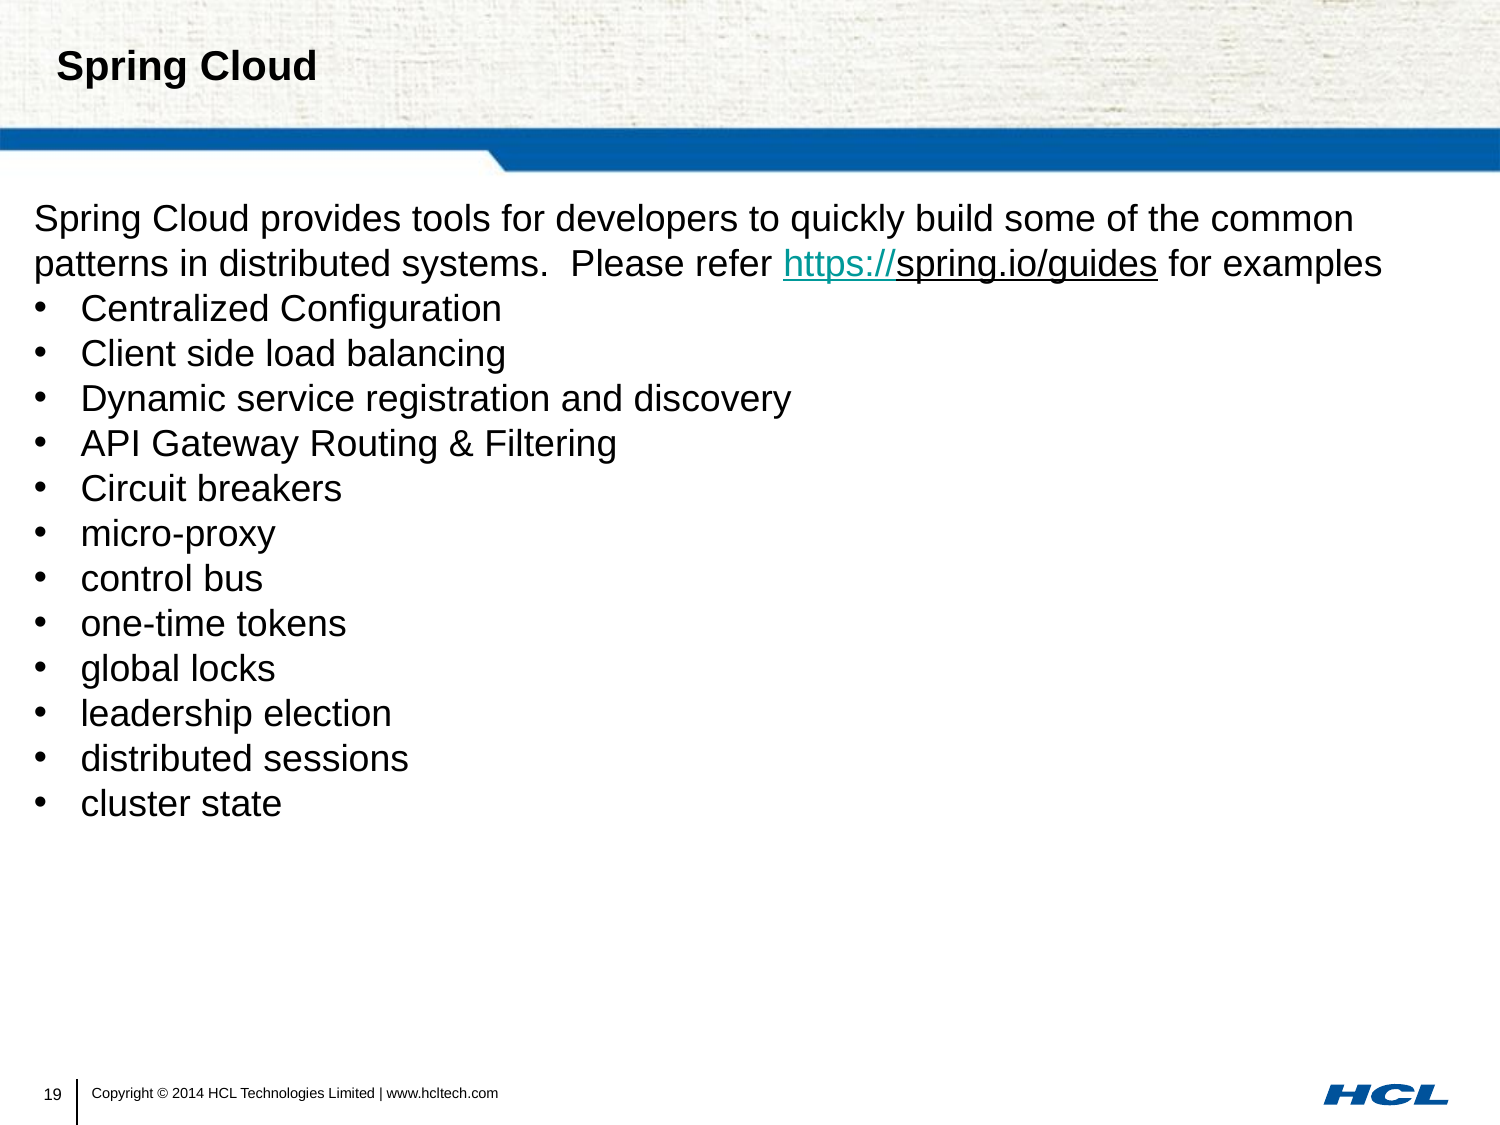

# Spring Cloud
Spring Cloud provides tools for developers to quickly build some of the common patterns in distributed systems.  Please refer https://spring.io/guides for examples
Centralized Configuration
Client side load balancing
Dynamic service registration and discovery
API Gateway Routing & Filtering
Circuit breakers
micro-proxy
control bus
one-time tokens
global locks
leadership election
distributed sessions
cluster state